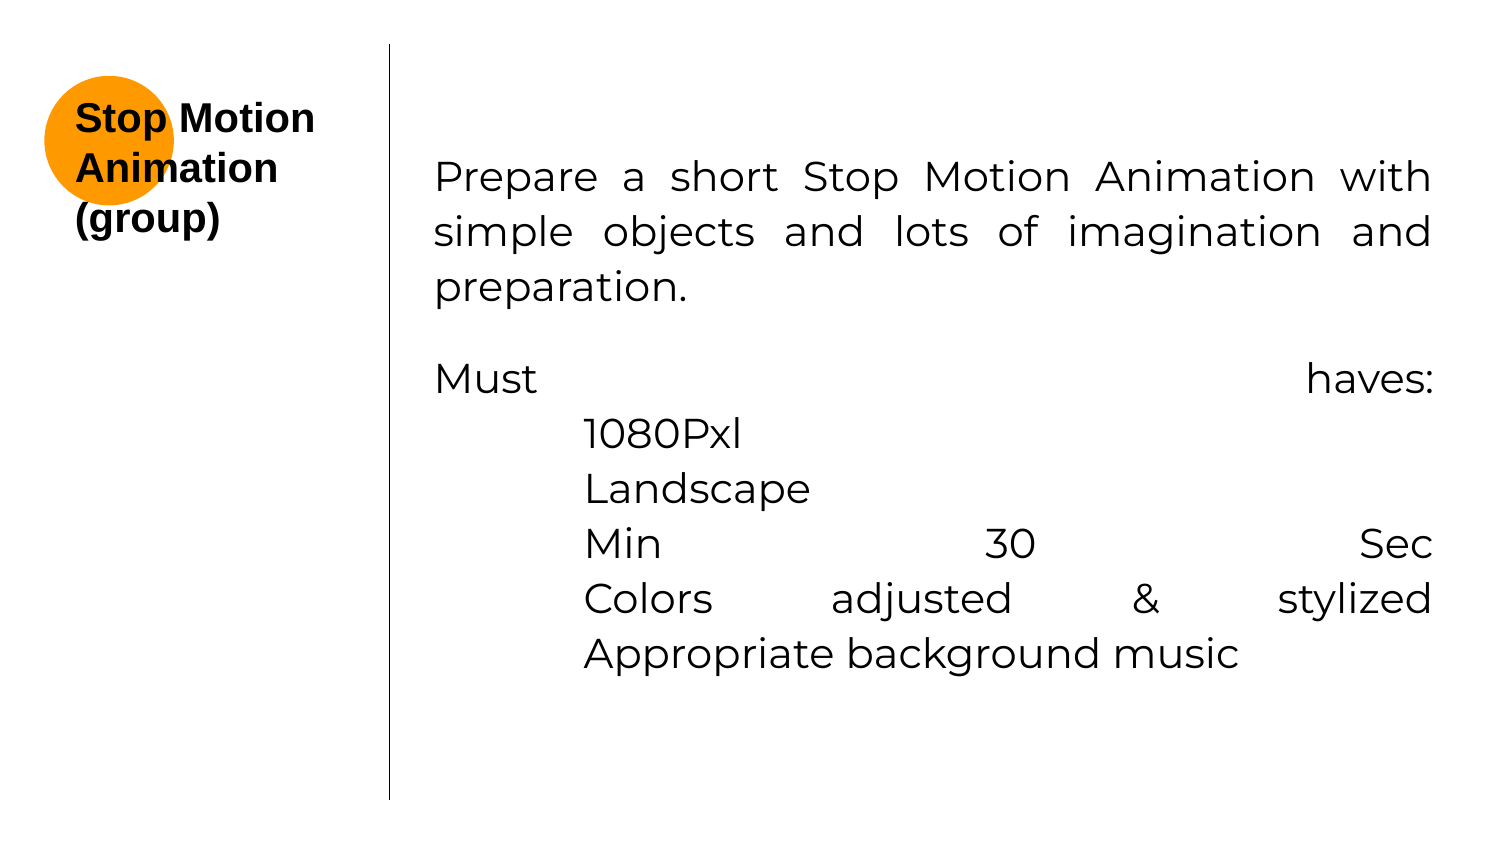

# Prepare a short Stop Motion Animation with simple objects and lots of imagination and preparation.
Must haves:
	1080Pxl
	Landscape
	Min 30 Sec
	Colors adjusted & stylized
	Appropriate background music

Stop Motion Animation
(group)